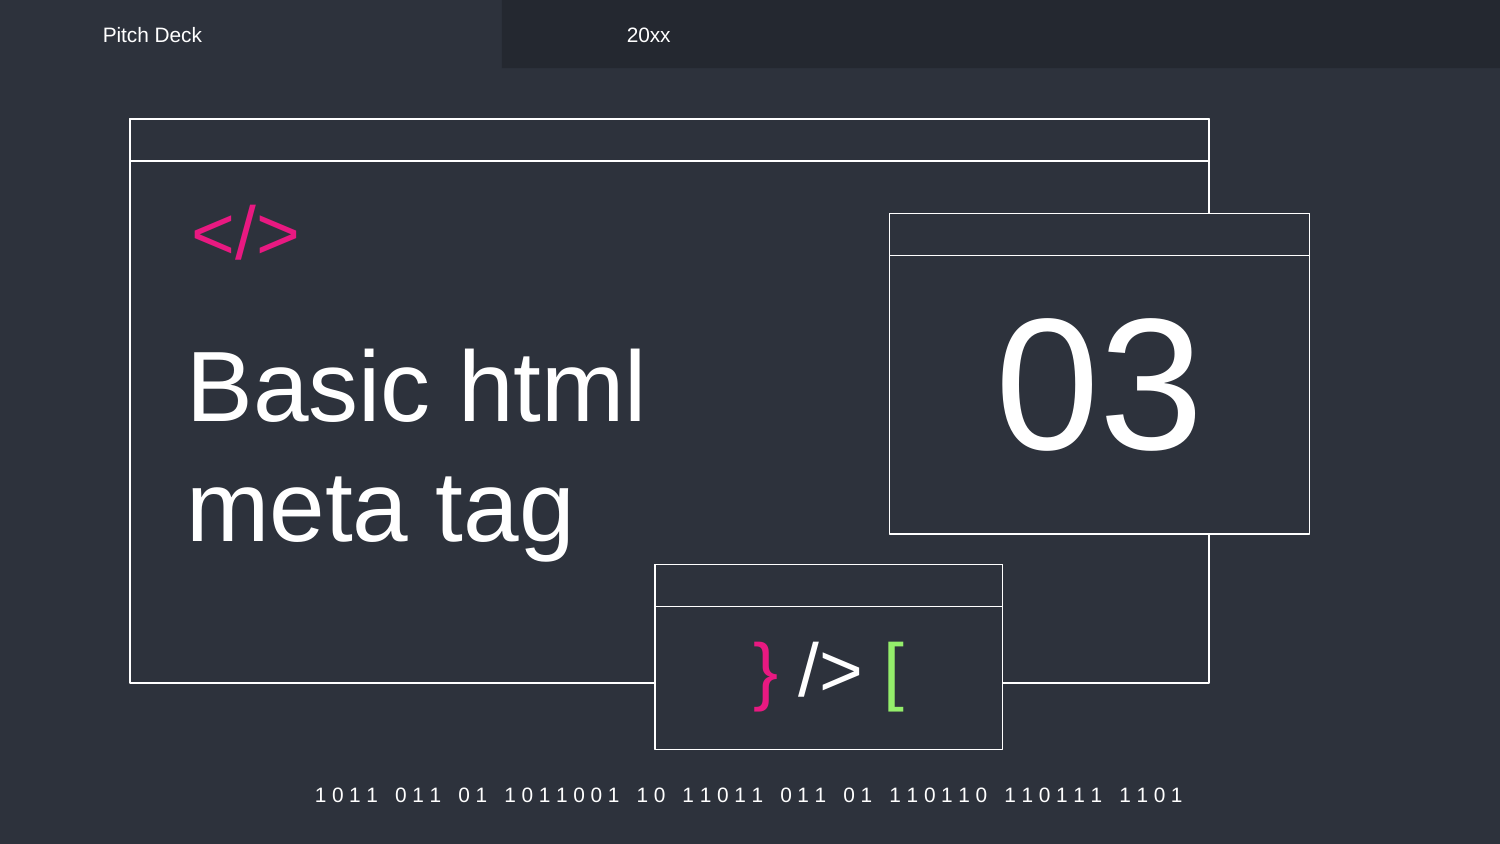

Pitch Deck
20xx

</>

03
# Basic html meta tag

} /> [